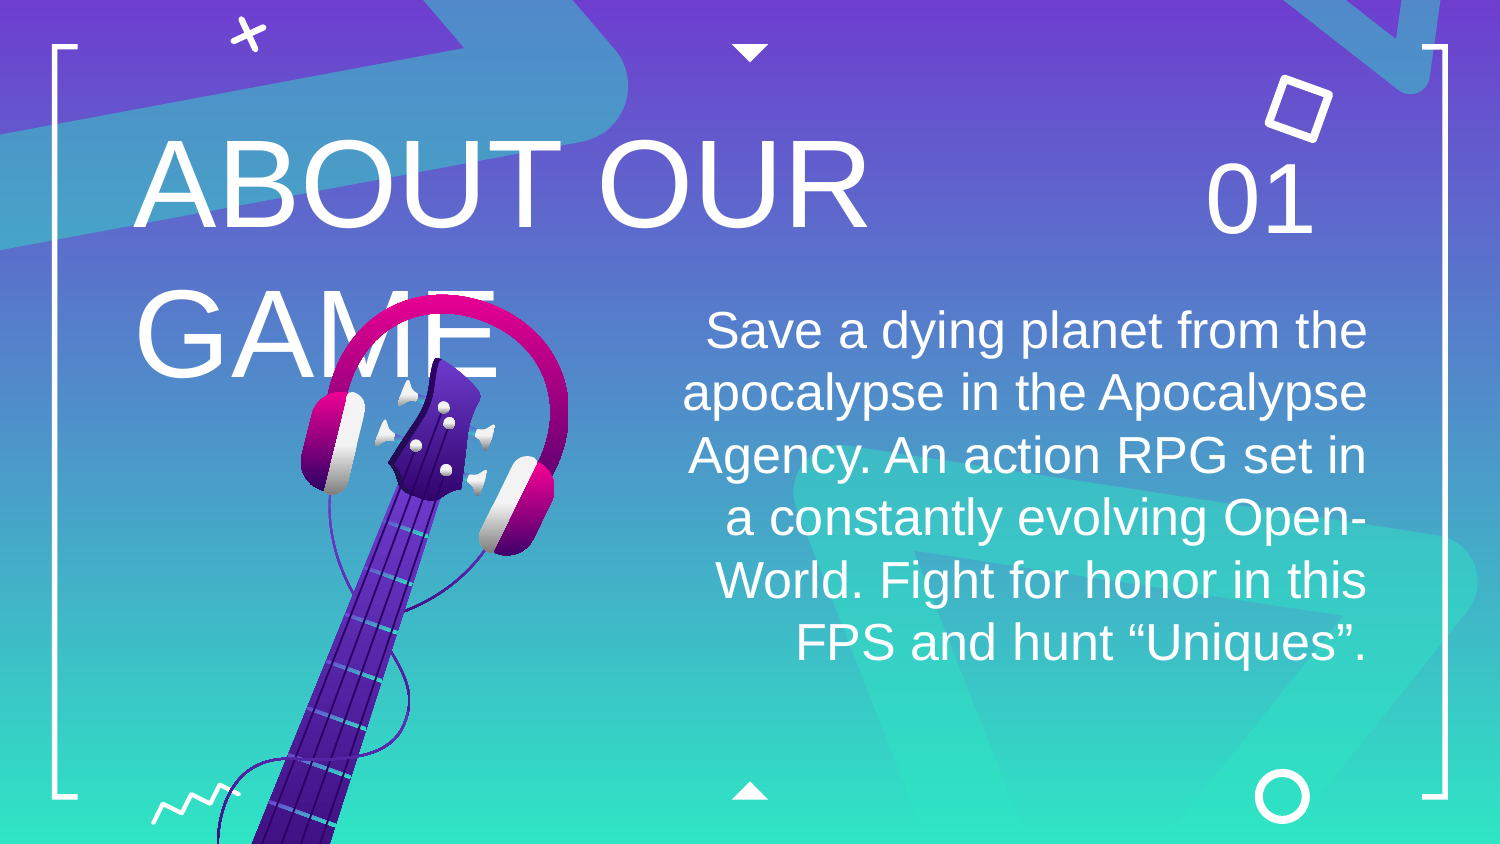

# ABOUT OUR GAME
01

Save a dying planet from the apocalypse in the Apocalypse Agency. An action RPG set in a constantly evolving Open-World. Fight for honor in this FPS and hunt “Uniques”.